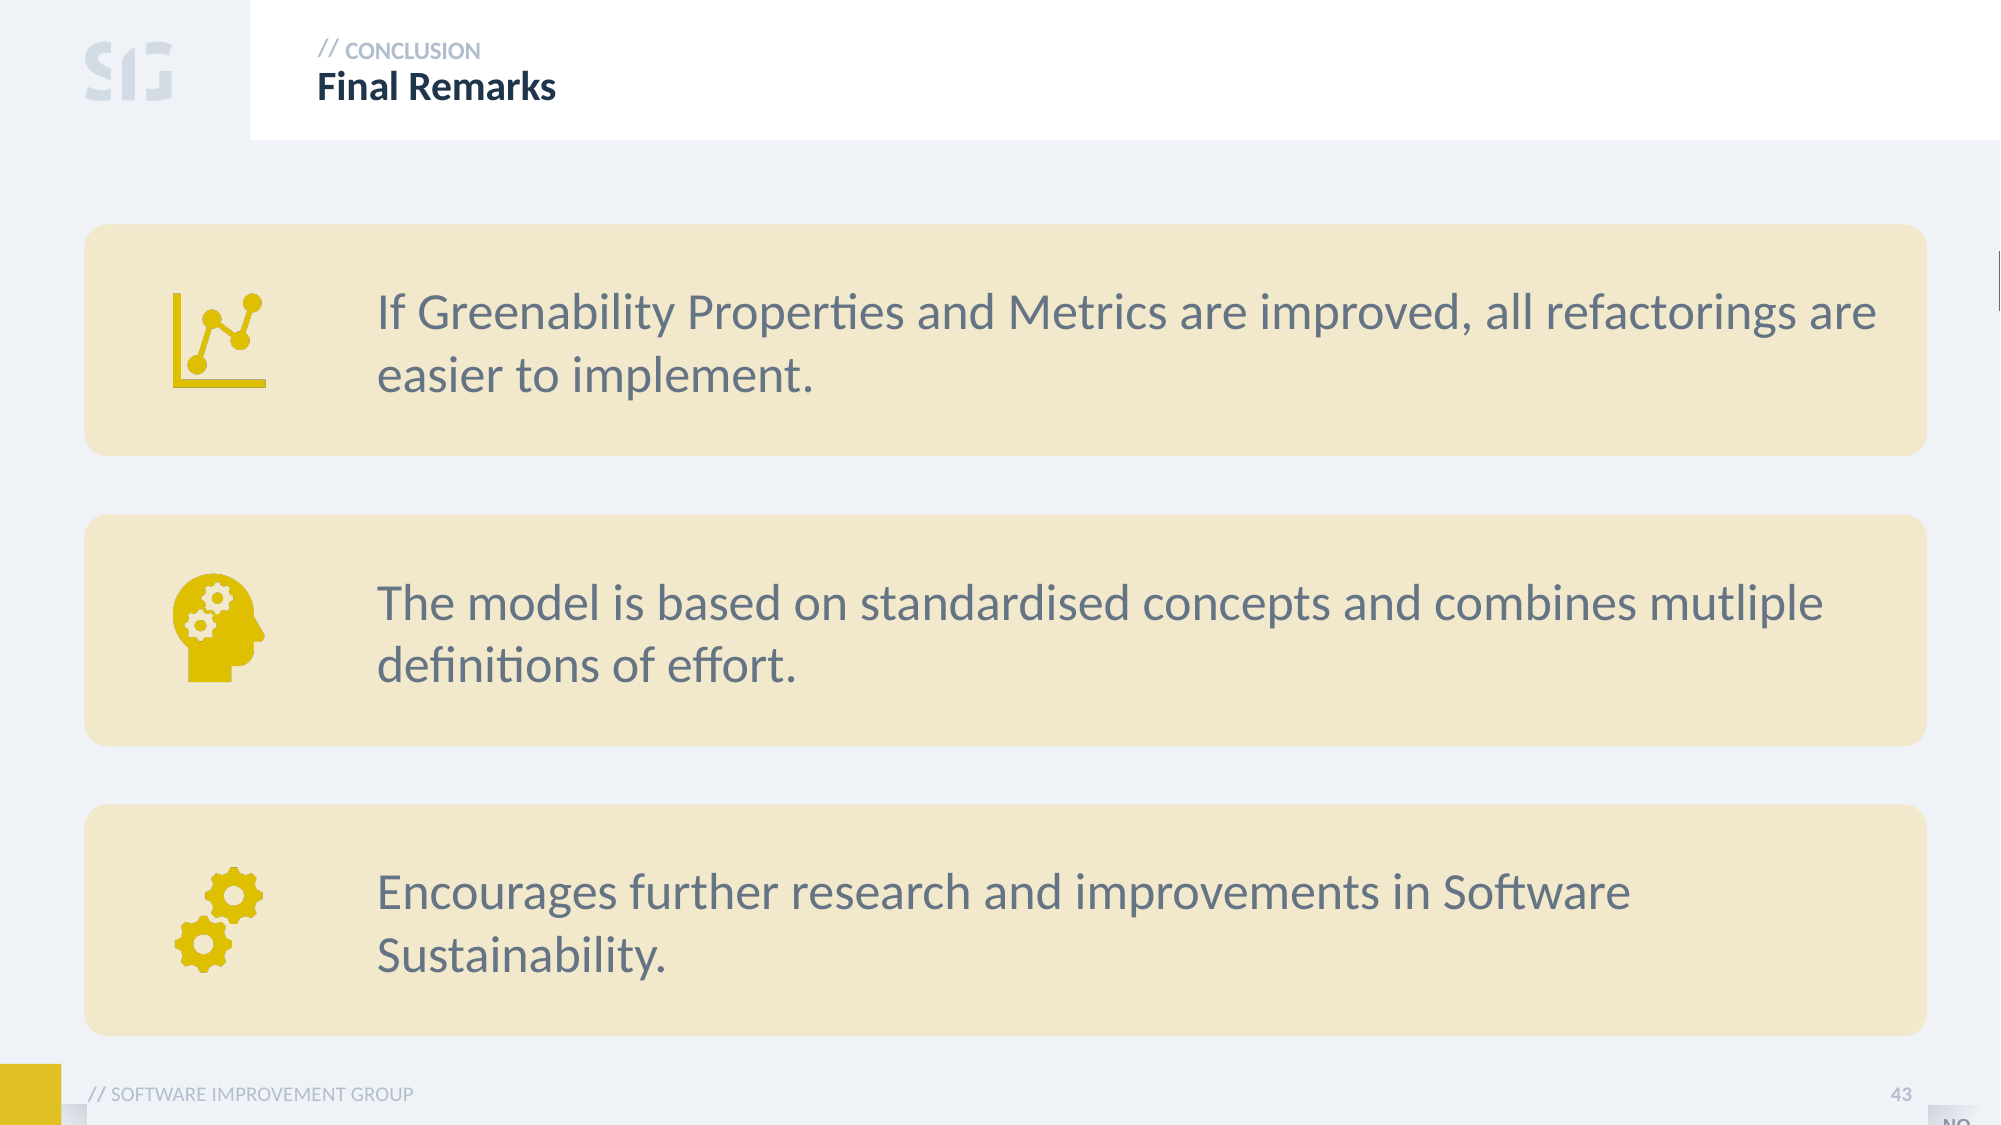

conclusion
# Final Remarks
If Greenability Properties and Metrics are improved, all refactorings are easier to implement.
The model is based on standardised concepts and combines mutliple definitions of effort.
Encourages further research and improvements in Software Sustainability.
43